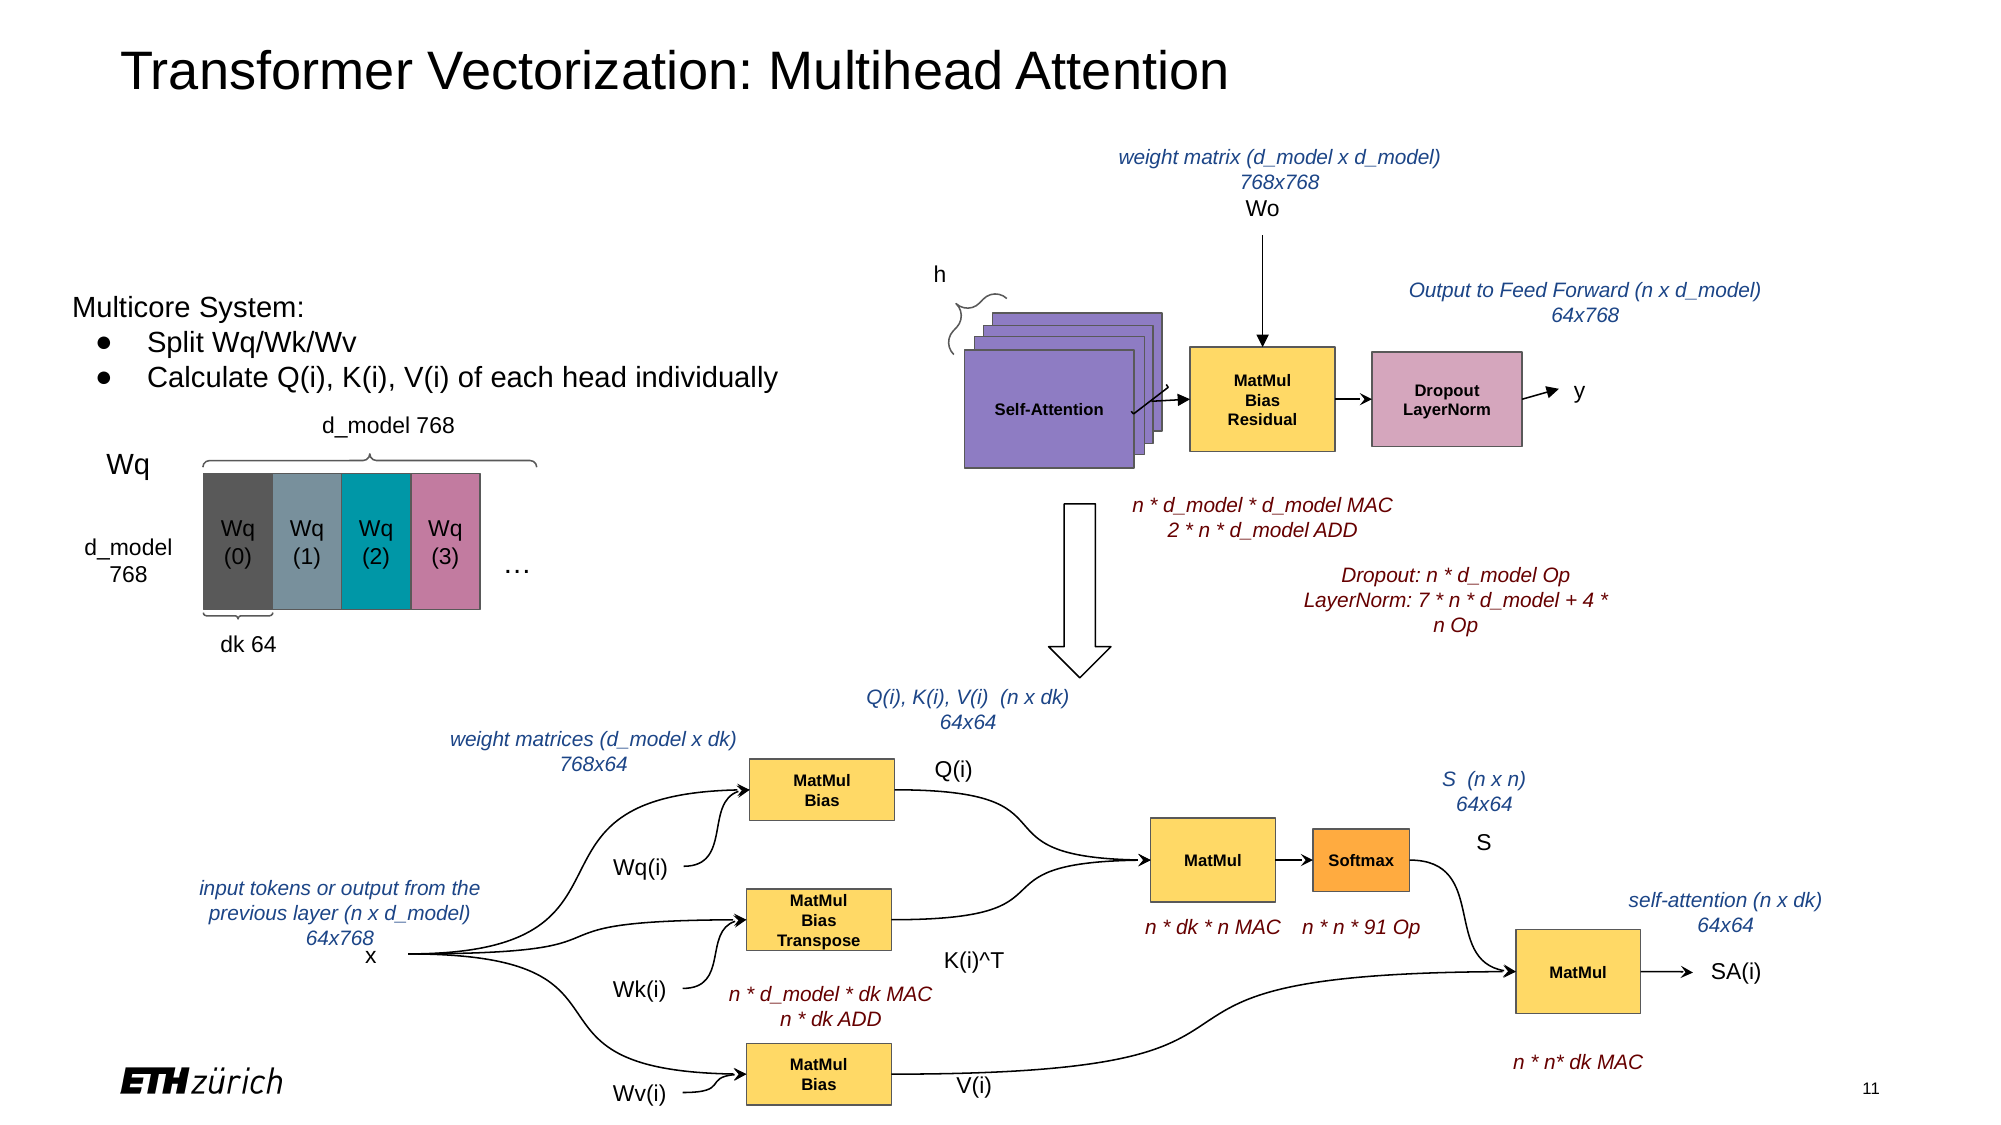

# Transformer Vectorization: Multihead Attention
weight matrix (d_model x d_model)
768x768
Wo
h
Output to Feed Forward (n x d_model)
64x768
Multicore System:
Split Wq/Wk/Wv
Calculate Q(i), K(i), V(i) of each head individually

Self-Attention
Self-Attention
Self-Attention
MatMul
Bias
Residual
Self-Attention
Dropout
LayerNorm
y

d_model 768
Wq
Wq(0)
Wq(1)
Wq(2)
Wq(3)
n * d_model * d_model MAC
2 * n * d_model ADD

d_model
768
…
Dropout: n * d_model Op
LayerNorm: 7 * n * d_model + 4 * n Op

dk 64
Q(i), K(i), V(i)  (n x dk)
64x64
weight matrices (d_model x dk)
768x64
Q(i)
S  (n x n)
64x64
MatMul
Bias
S
MatMul
Softmax
Wq(i)
input tokens or output from the previous layer (n x d_model)
64x768
self-attention (n x dk)
64x64
MatMul
Bias
Transpose
n * dk * n MAC
n * n * 91 Op
x
MatMul
K(i)^T
SA(i)
Wk(i)
n * d_model * dk MAC
n * dk ADD
n * n* dk MAC
MatMul
Bias
V(i)
Wv(i)
11